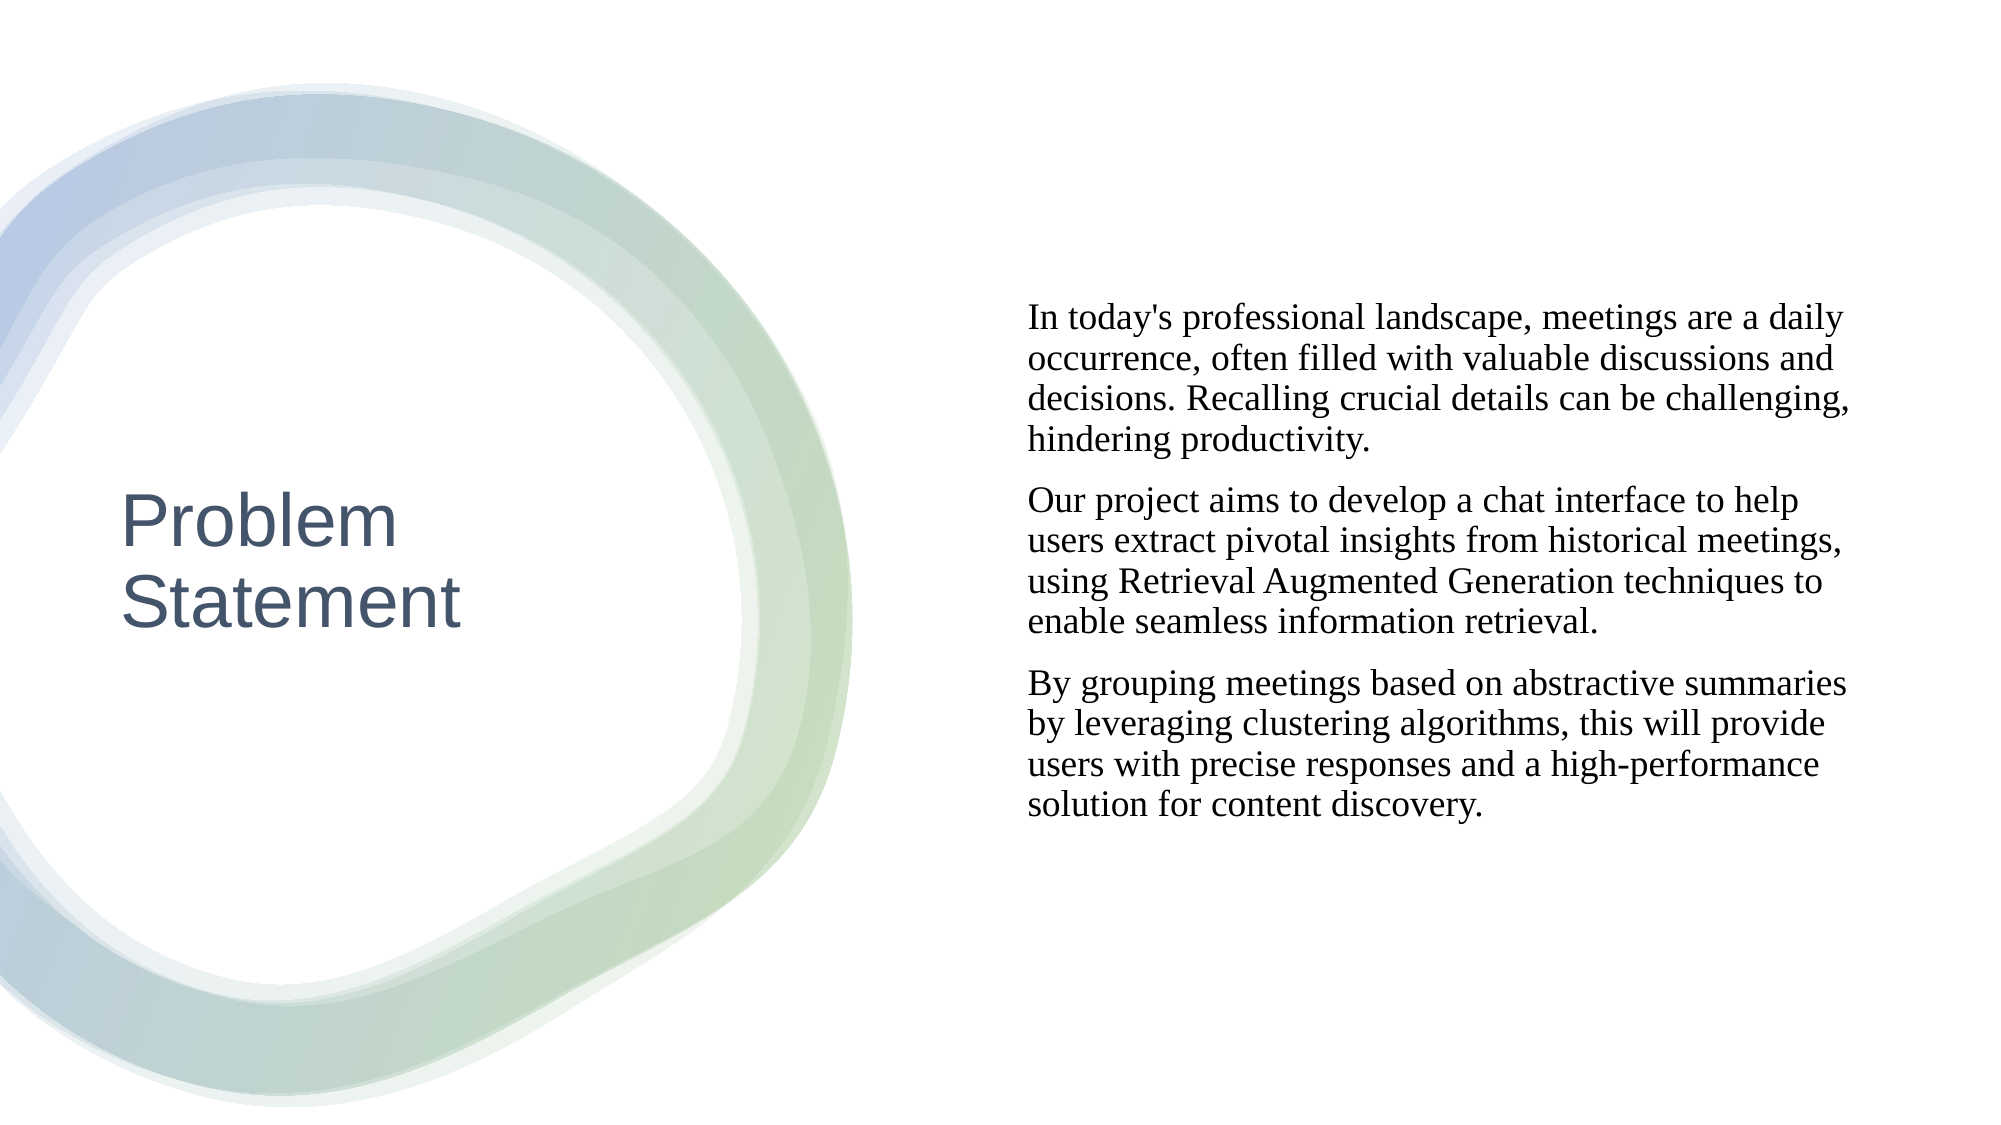

In today's professional landscape, meetings are a daily occurrence, often filled with valuable discussions and decisions. Recalling crucial details can be challenging, hindering productivity.
Our project aims to develop a chat interface to help users extract pivotal insights from historical meetings, using Retrieval Augmented Generation techniques to enable seamless information retrieval.
By grouping meetings based on abstractive summaries by leveraging clustering algorithms, this will provide users with precise responses and a high-performance solution for content discovery.
# Problem Statement
3